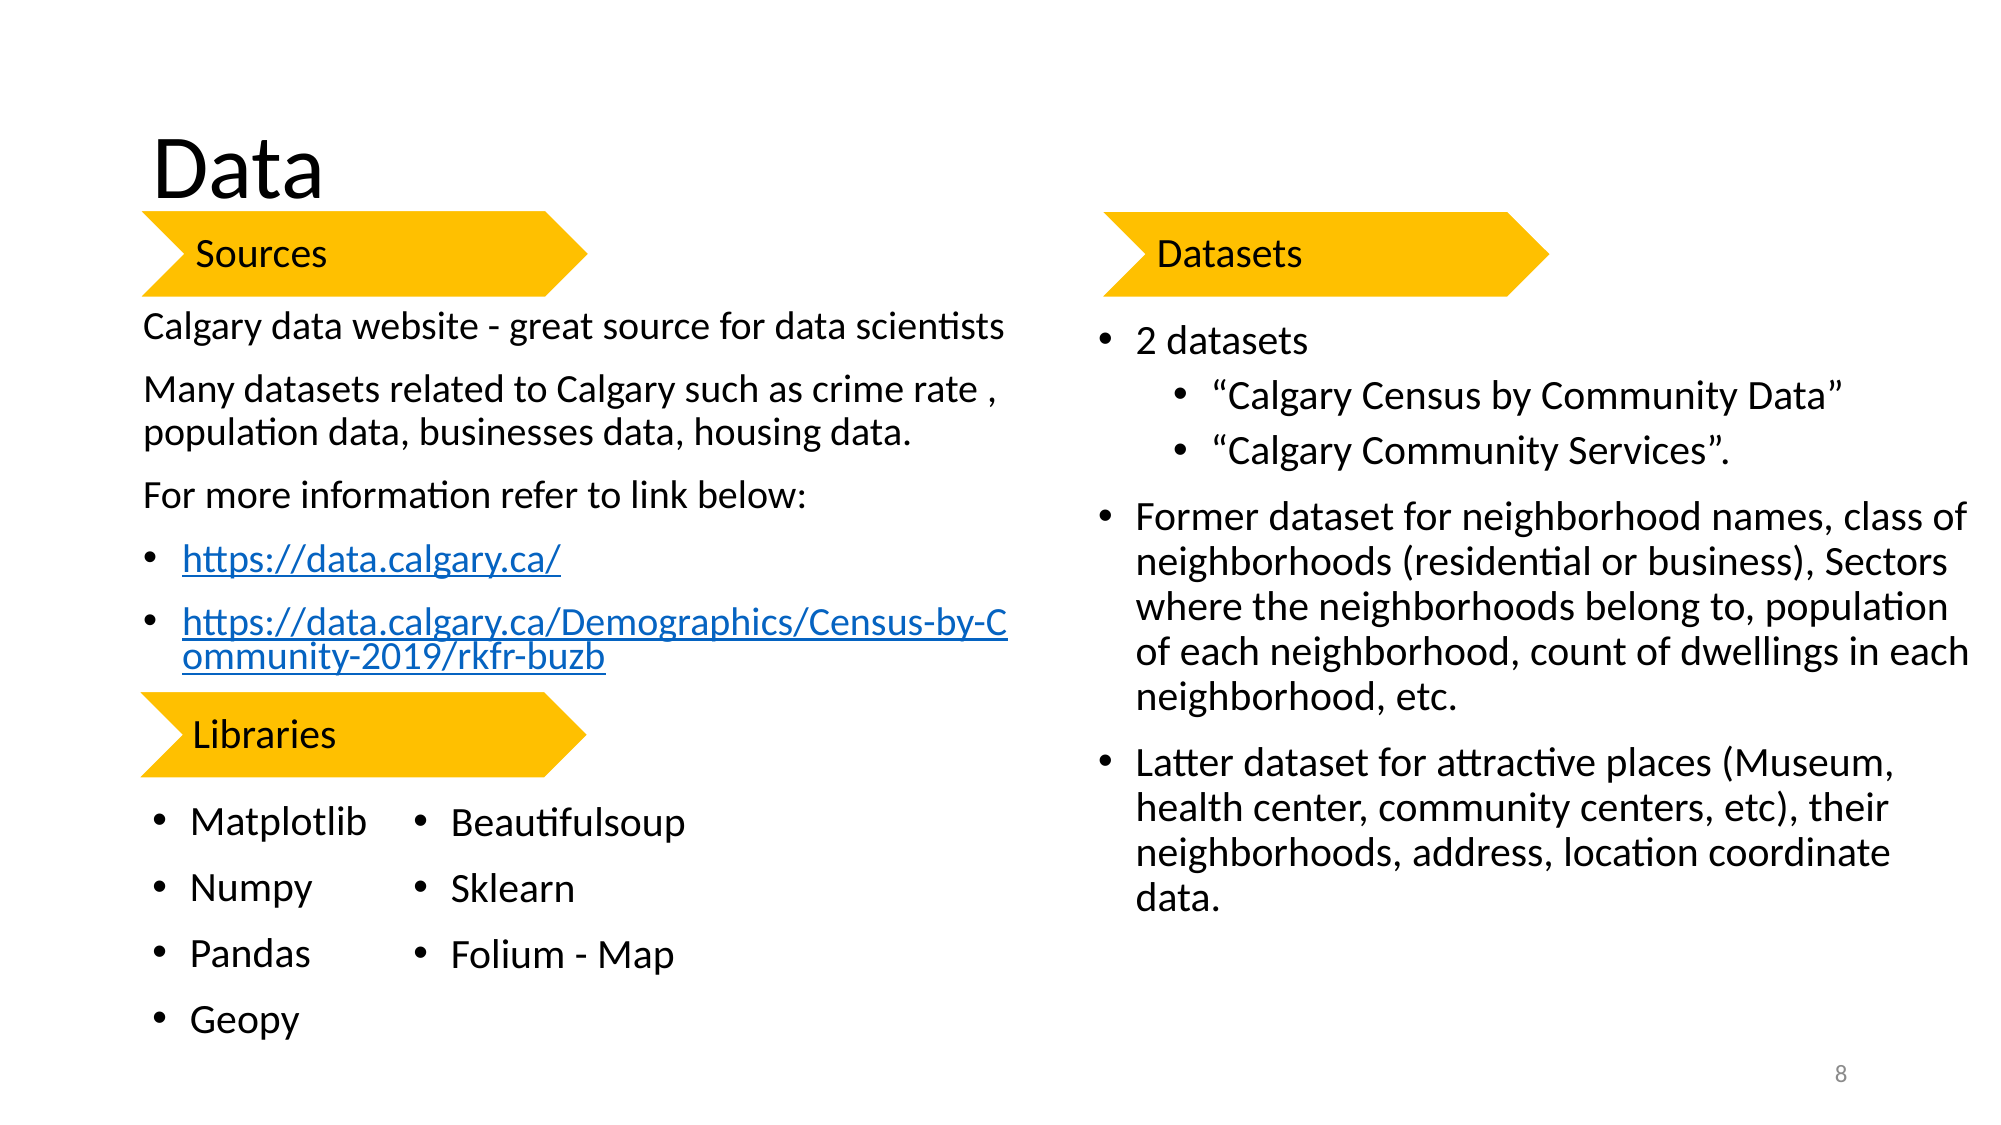

# Data
Sources
Datasets
Calgary data website - great source for data scientists
Many datasets related to Calgary such as crime rate , population data, businesses data, housing data.
For more information refer to link below:
https://data.calgary.ca/
https://data.calgary.ca/Demographics/Census-by-Community-2019/rkfr-buzb
2 datasets
“Calgary Census by Community Data”
“Calgary Community Services”.
Former dataset for neighborhood names, class of neighborhoods (residential or business), Sectors where the neighborhoods belong to, population of each neighborhood, count of dwellings in each neighborhood, etc.
Latter dataset for attractive places (Museum, health center, community centers, etc), their neighborhoods, address, location coordinate data.

Libraries
Matplotlib
Numpy
Pandas
Geopy
Beautifulsoup
Sklearn
Folium - Map
8